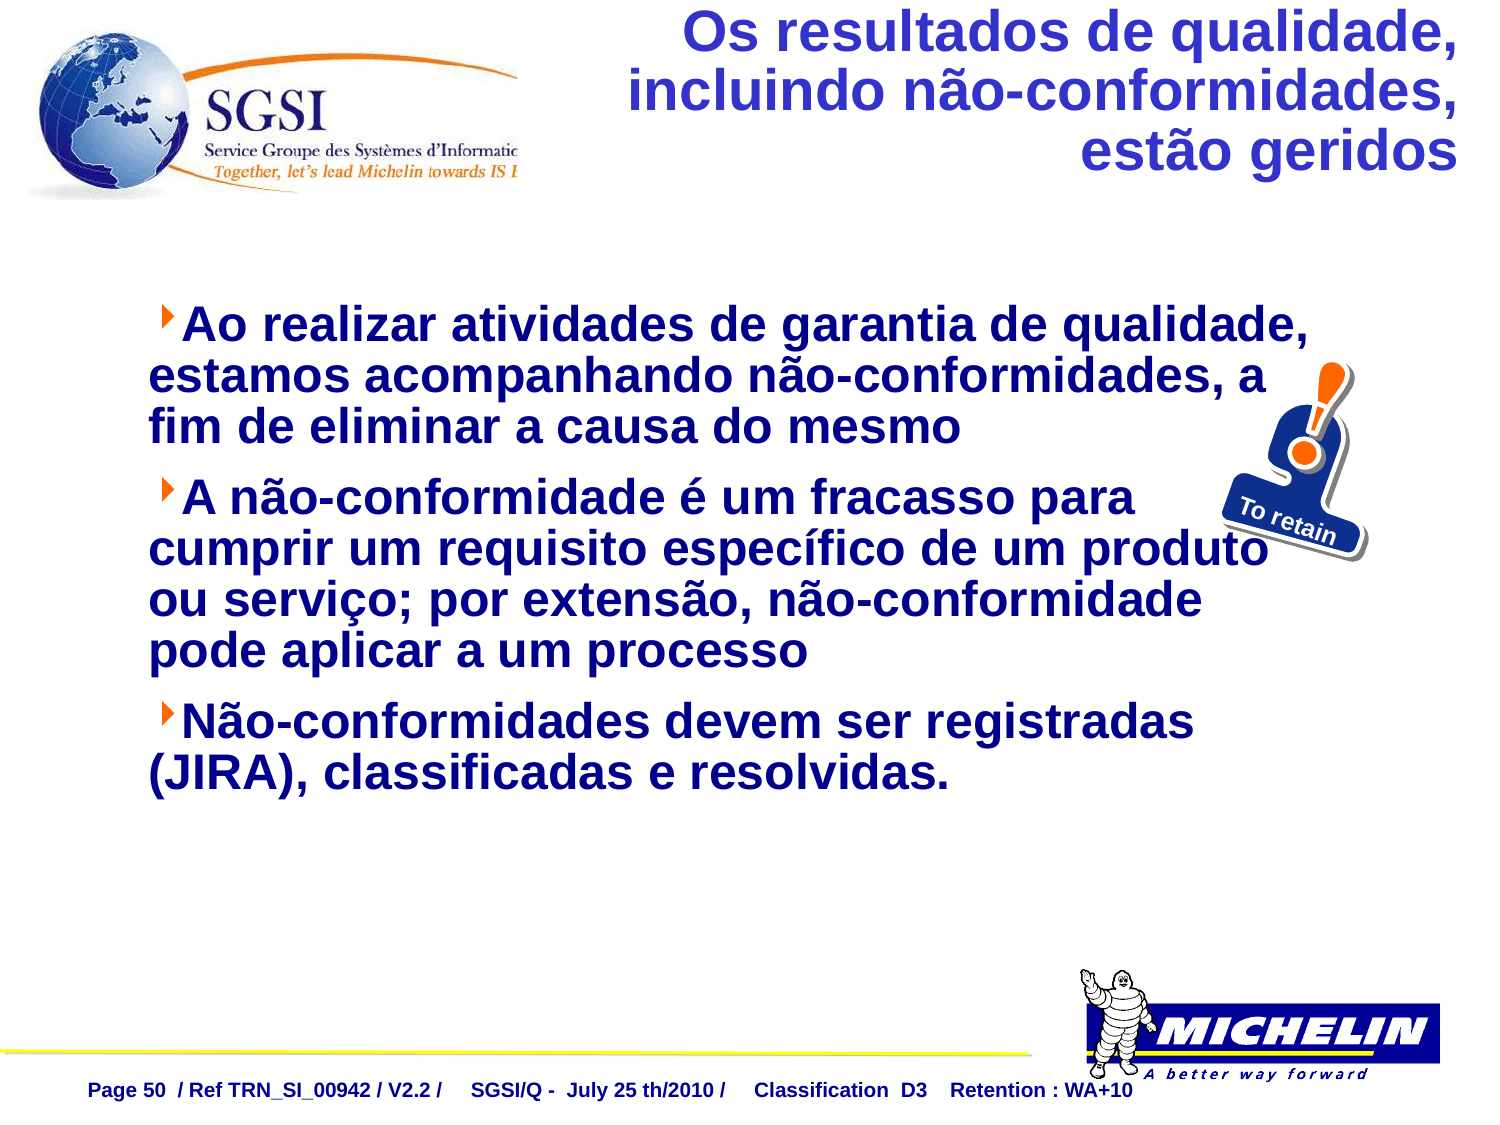

Os resultados de qualidade, incluindo não-conformidades, estão geridos
Ao realizar atividades de garantia de qualidade, estamos acompanhando não-conformidades, a fim de eliminar a causa do mesmo
A não-conformidade é um fracasso para cumprir um requisito específico de um produto ou serviço; por extensão, não-conformidade pode aplicar a um processo
Não-conformidades devem ser registradas (JIRA), classificadas e resolvidas.

To retain

Page 50  / Ref TRN_SI_00942 / V2.2 /     SGSI/Q -  July 25 th/2010 /     Classification  D3    Retention : WA+10